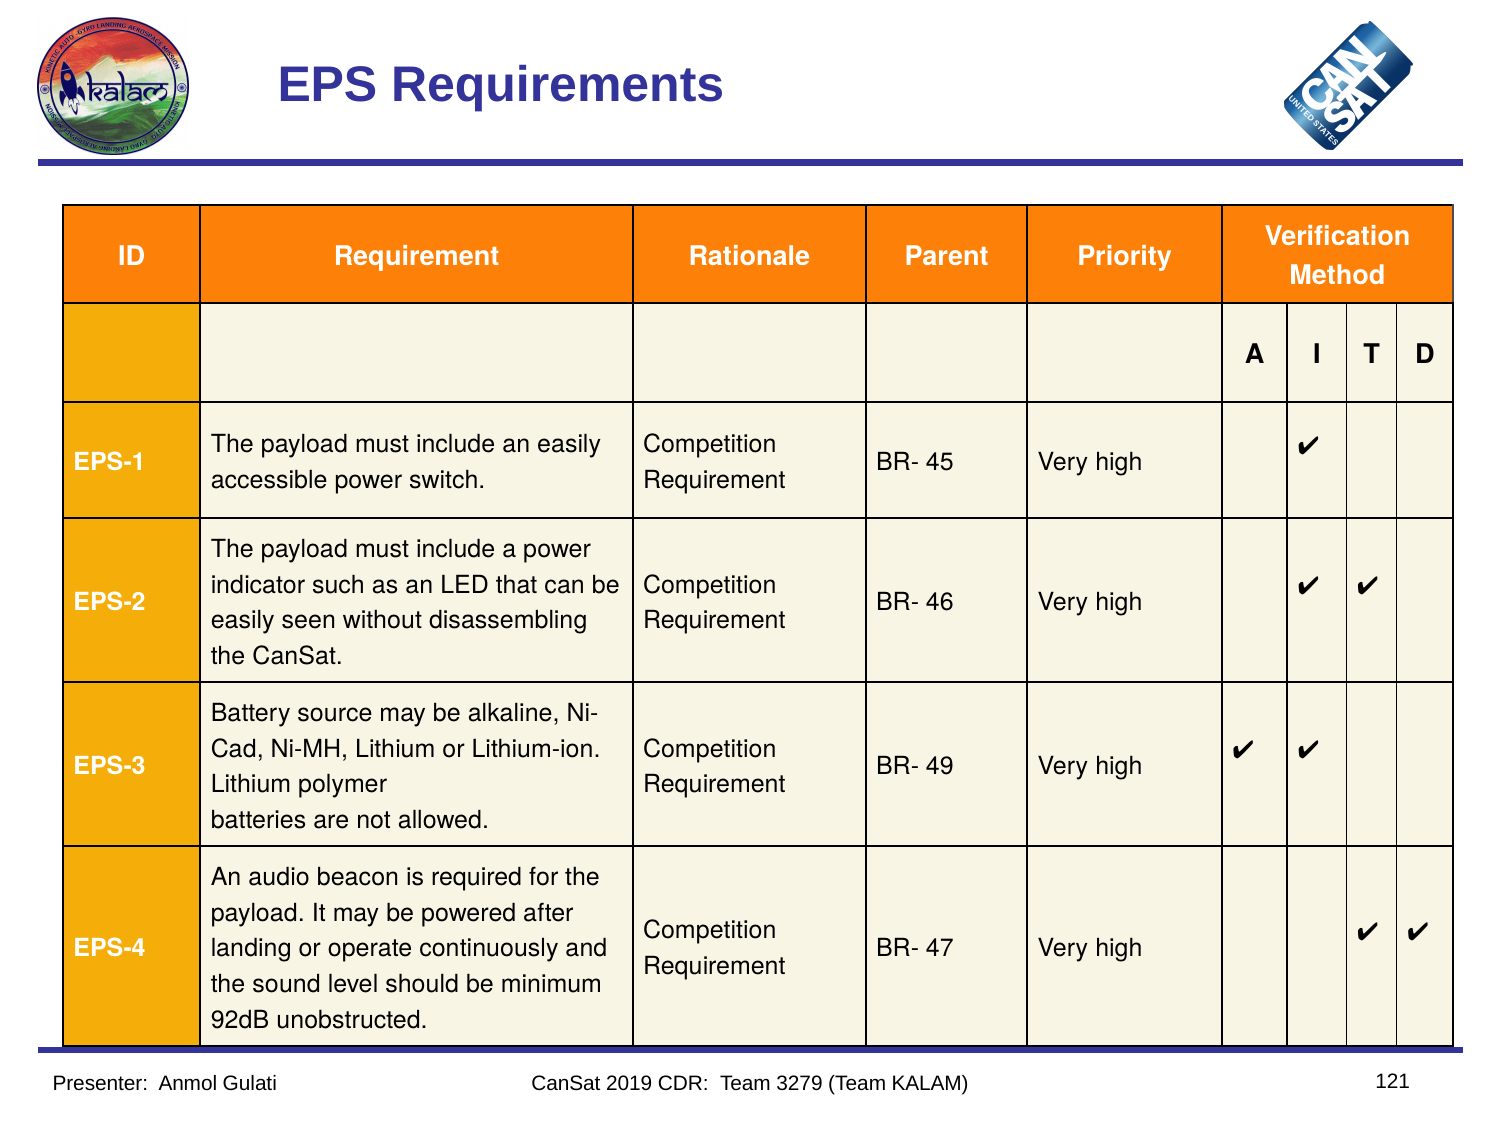

# EPS Requirements
| ID | Requirement | Rationale | Parent | Priority | Verification Method |  |  |  |
| --- | --- | --- | --- | --- | --- | --- | --- | --- |
|  |  |  |  |  | A | I | T | D |
| EPS-1 | The payload must include an easily accessible power switch. | Competition Requirement | BR- 45 | Very high |  | ✔️ |  |  |
| EPS-2 | The payload must include a power indicator such as an LED that can be easily seen without disassembling the CanSat. | Competition Requirement | BR- 46 | Very high |  | ✔️ | ✔️ |  |
| EPS-3 | Battery source may be alkaline, Ni-Cad, Ni-MH, Lithium or Lithium-ion. Lithium polymer batteries are not allowed. | Competition Requirement | BR- 49 | Very high | ✔️ | ✔️ |  |  |
| EPS-4 | An audio beacon is required for the payload. It may be powered after landing or operate continuously and the sound level should be minimum 92dB unobstructed. | Competition Requirement | BR- 47 | Very high |  |  | ✔️ | ✔️ |
121
Presenter:  Anmol Gulati
CanSat 2019 CDR:  Team 3279 (Team KALAM)